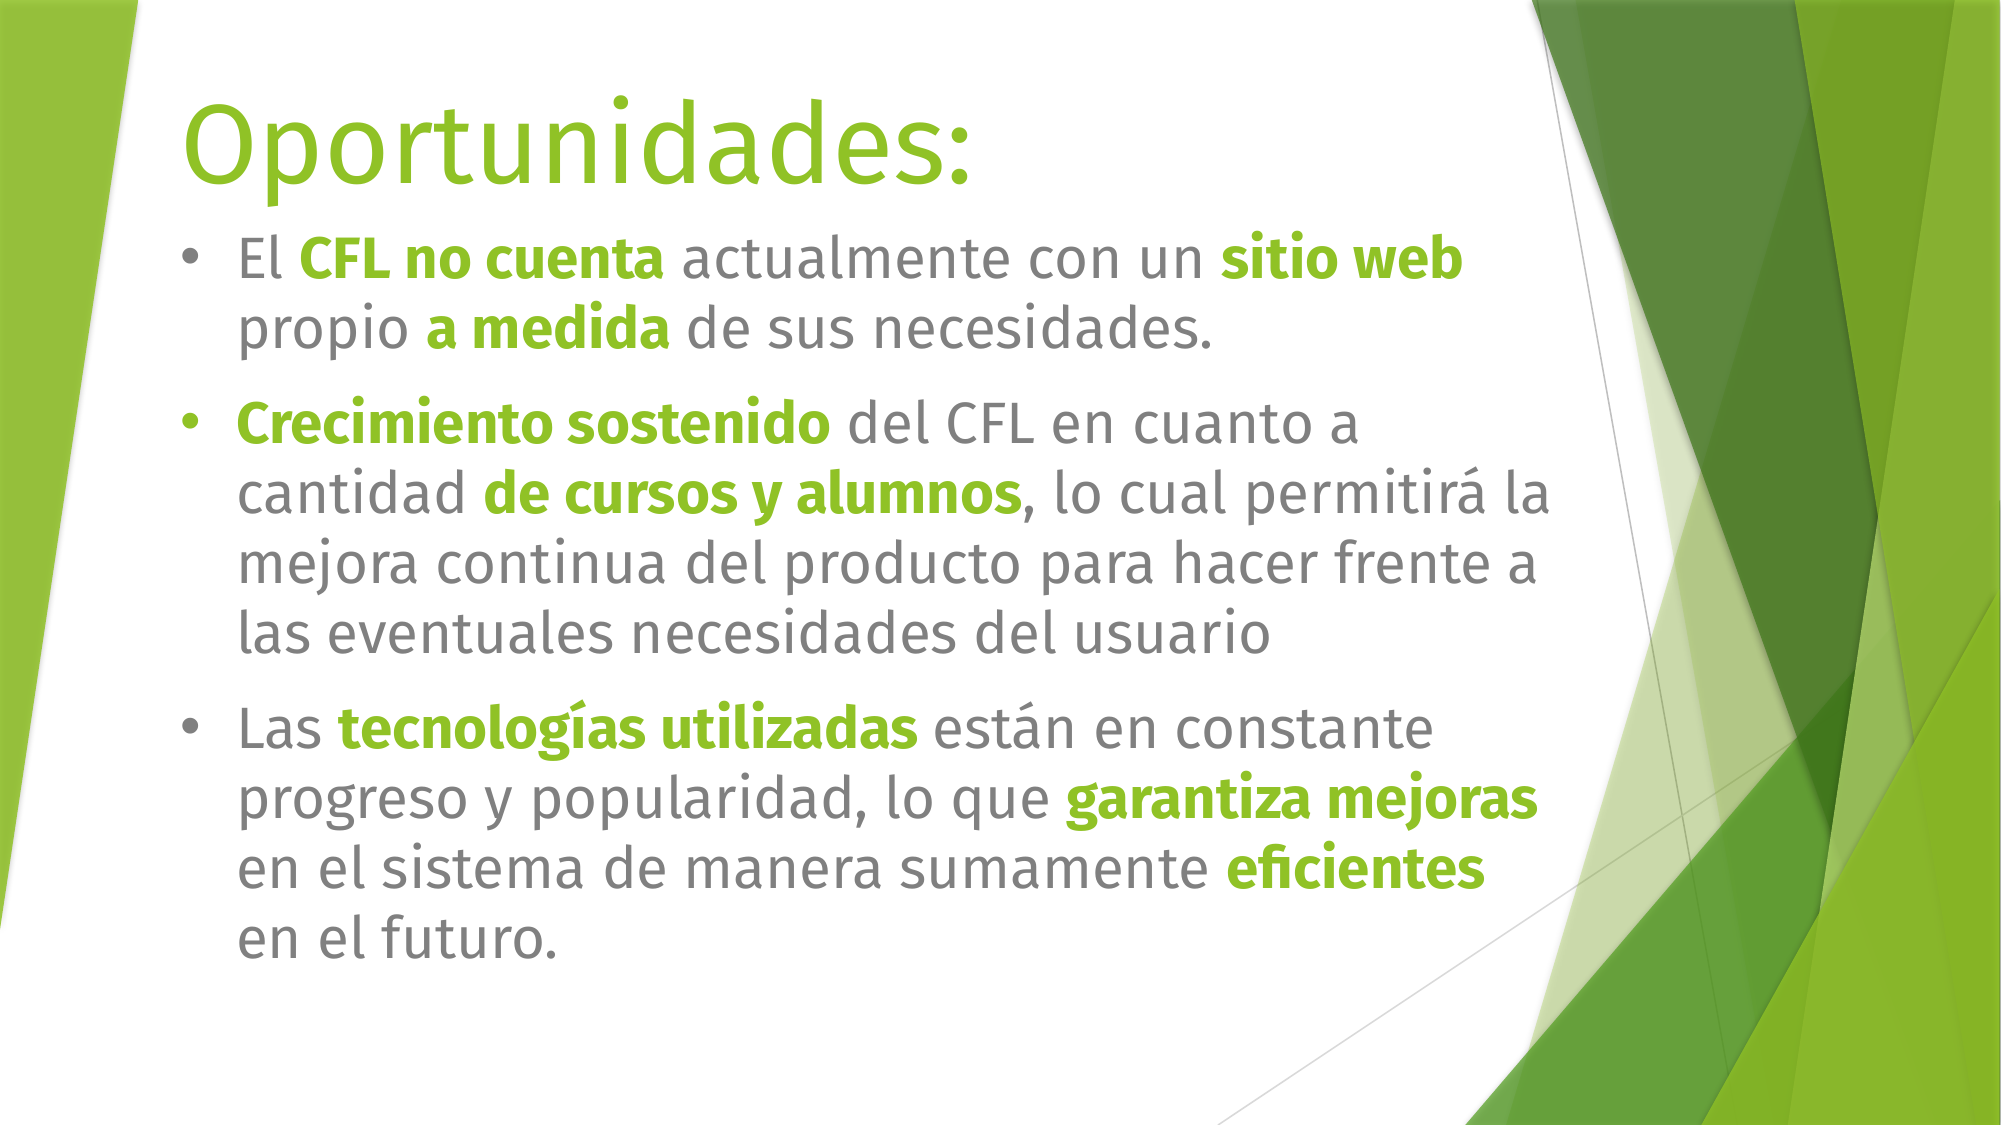

# Oportunidades:
El CFL no cuenta actualmente con un sitio web propio a medida de sus necesidades.
Crecimiento sostenido del CFL en cuanto a cantidad de cursos y alumnos, lo cual permitirá la mejora continua del producto para hacer frente a las eventuales necesidades del usuario
Las tecnologías utilizadas están en constante progreso y popularidad, lo que garantiza mejoras en el sistema de manera sumamente eficientes en el futuro.